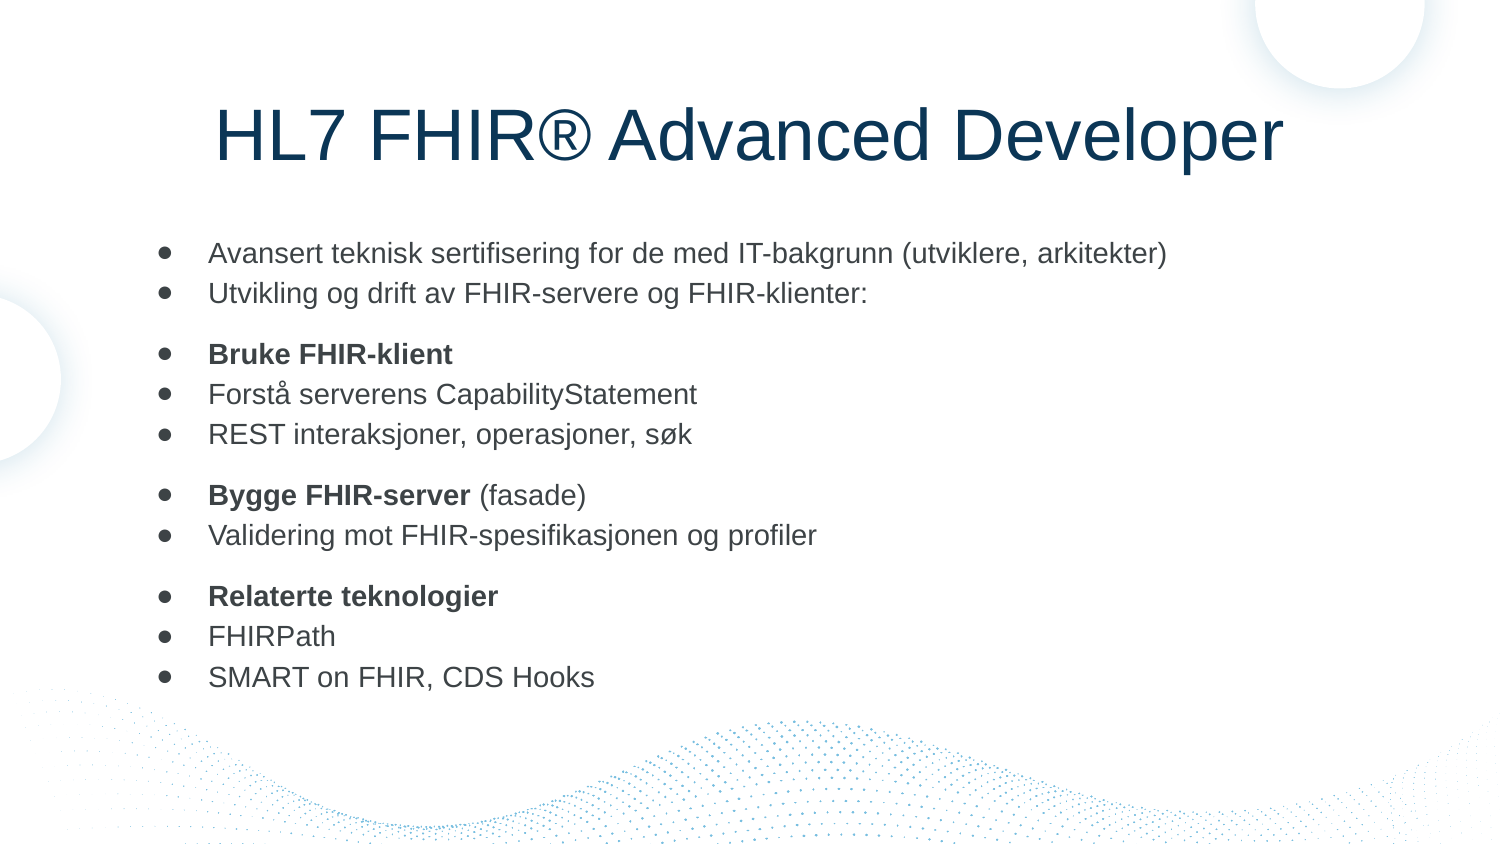

# HL7 FHIR® Advanced Developer
Avansert teknisk sertifisering for de med IT-bakgrunn (utviklere, arkitekter)
Utvikling og drift av FHIR-servere og FHIR-klienter:
Bruke FHIR-klient
Forstå serverens CapabilityStatement
REST interaksjoner, operasjoner, søk
Bygge FHIR-server (fasade)
Validering mot FHIR-spesifikasjonen og profiler
Relaterte teknologier
FHIRPath
SMART on FHIR, CDS Hooks